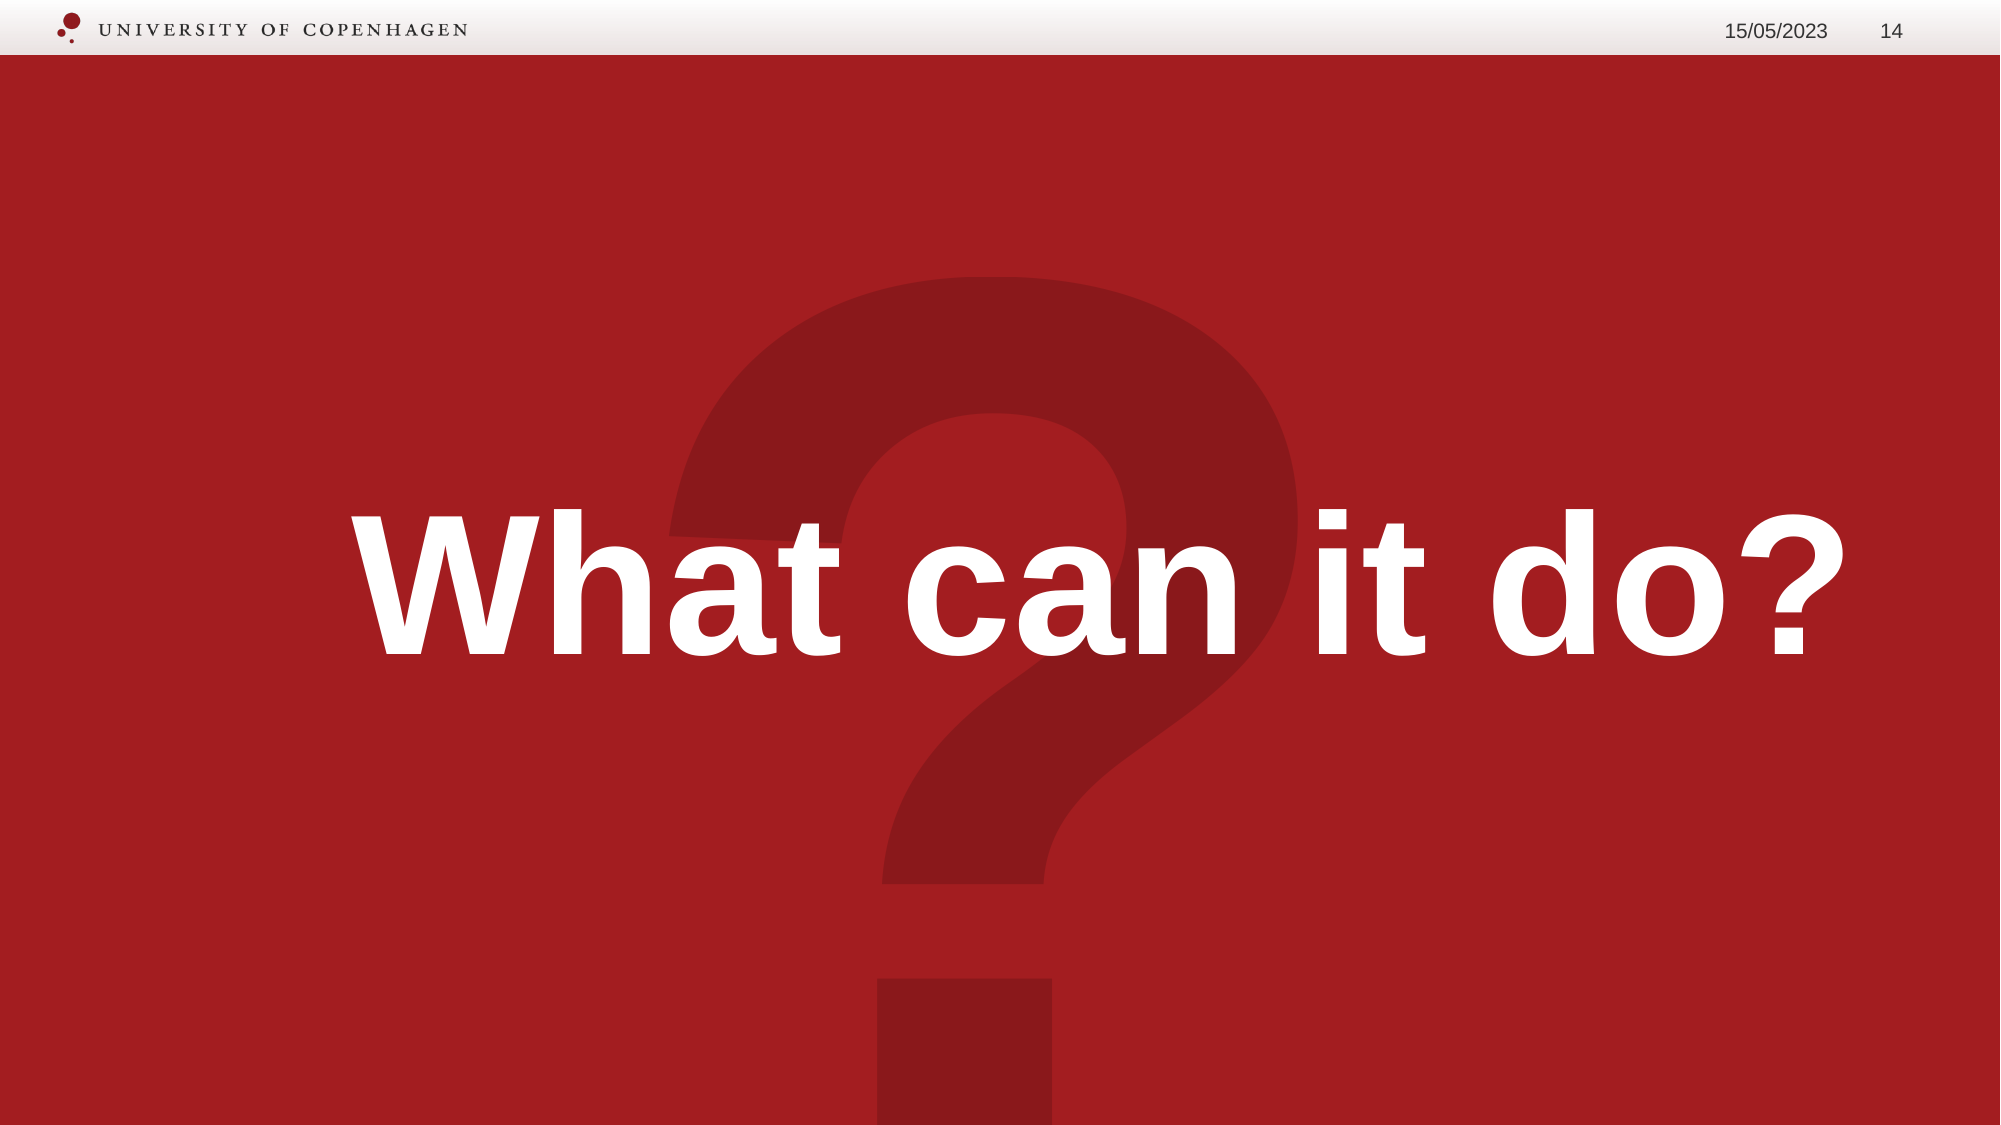

15/05/2023
14
# What can it do?